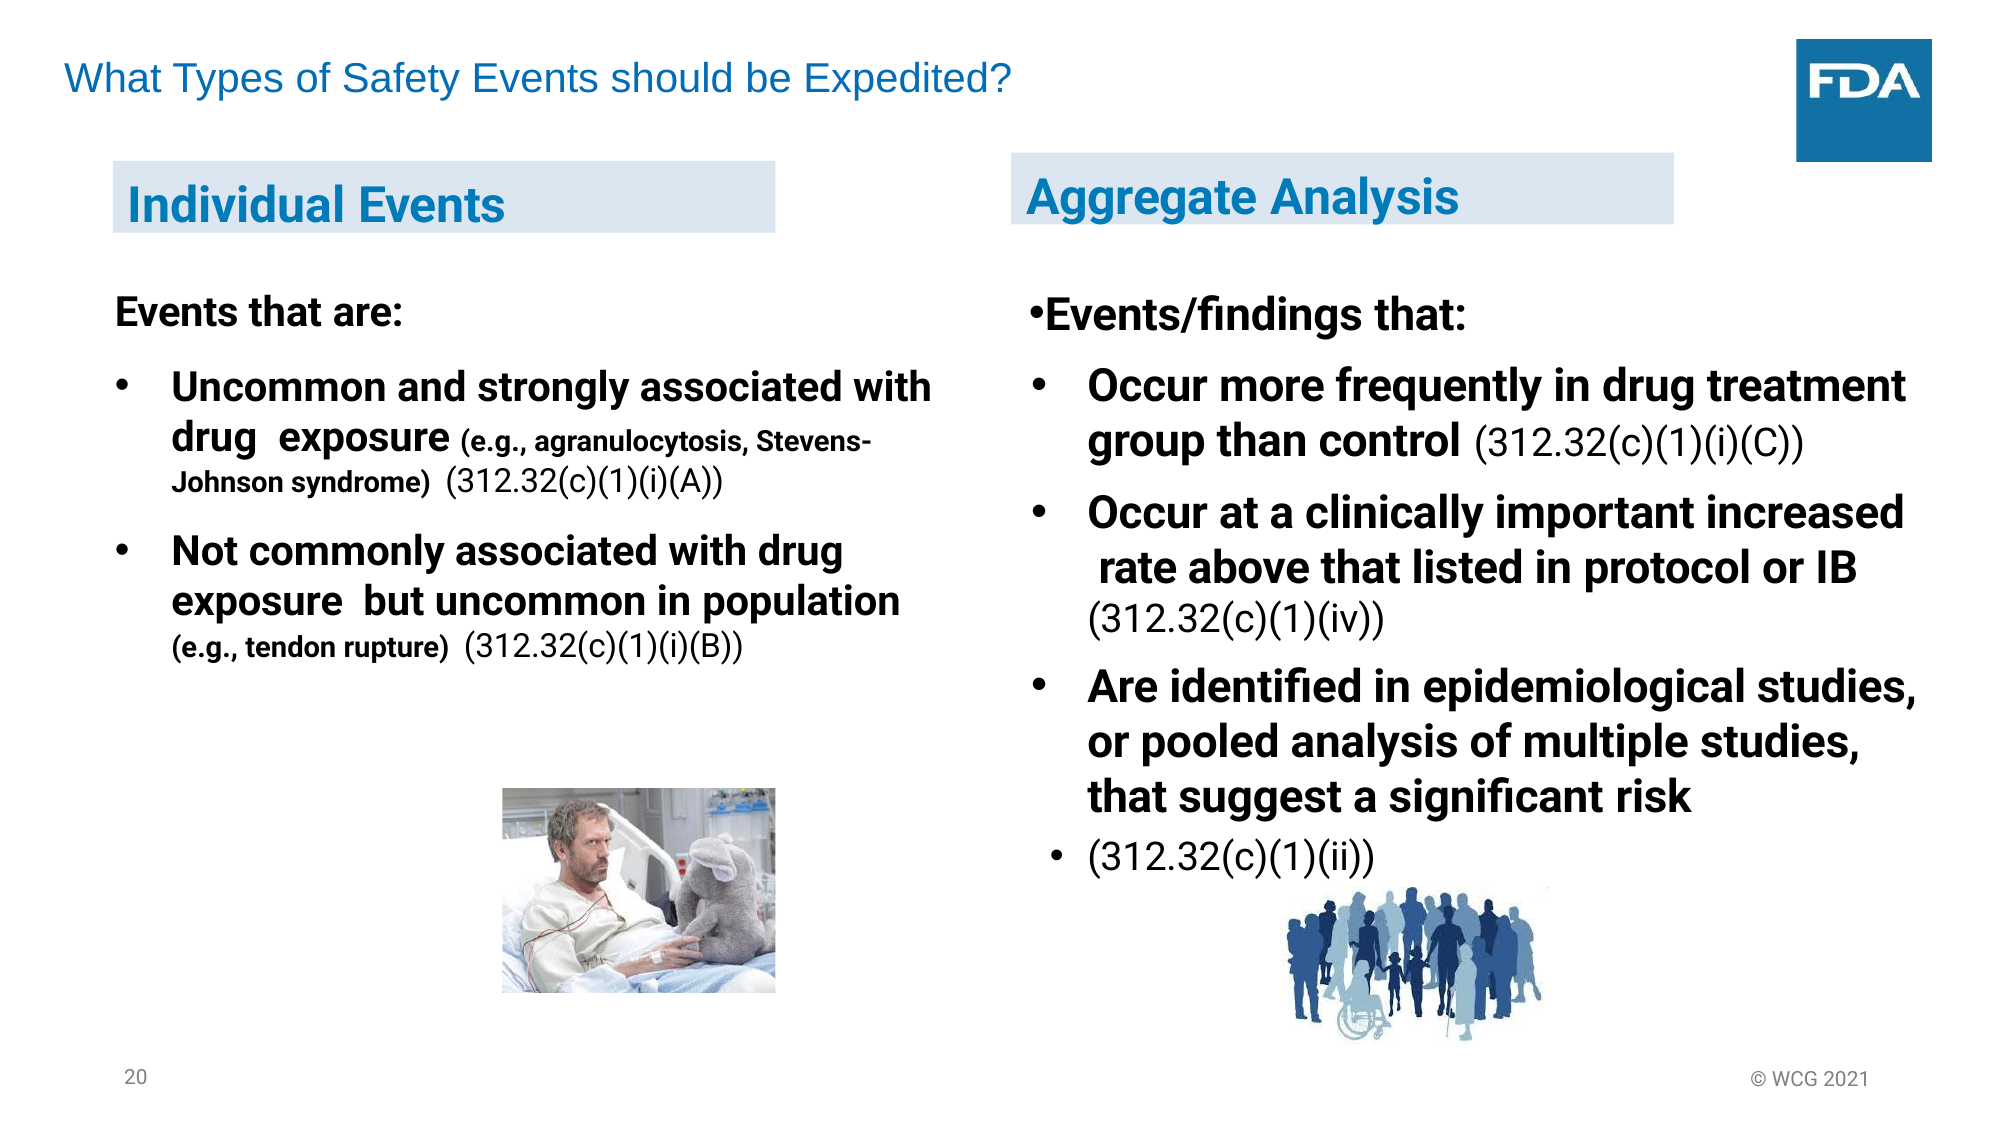

# What Types of Safety Events should be Expedited?
Aggregate Analysis
Individual Events
Events that are:
Uncommon and strongly associated with drug  exposure (e.g., agranulocytosis, Stevens-Johnson syndrome)  (312.32(c)(1)(i)(A))
Not commonly associated with drug exposure  but uncommon in population (e.g., tendon rupture)  (312.32(c)(1)(i)(B))
Events/findings that:
Occur more frequently in drug treatment  group than control (312.32(c)(1)(i)(C))
Occur at a clinically important increased  rate above that listed in protocol or IB  (312.32(c)(1)(iv))
Are identified in epidemiological studies,  or pooled analysis of multiple studies,  that suggest a significant risk
(312.32(c)(1)(ii))

20
© WCG 2021